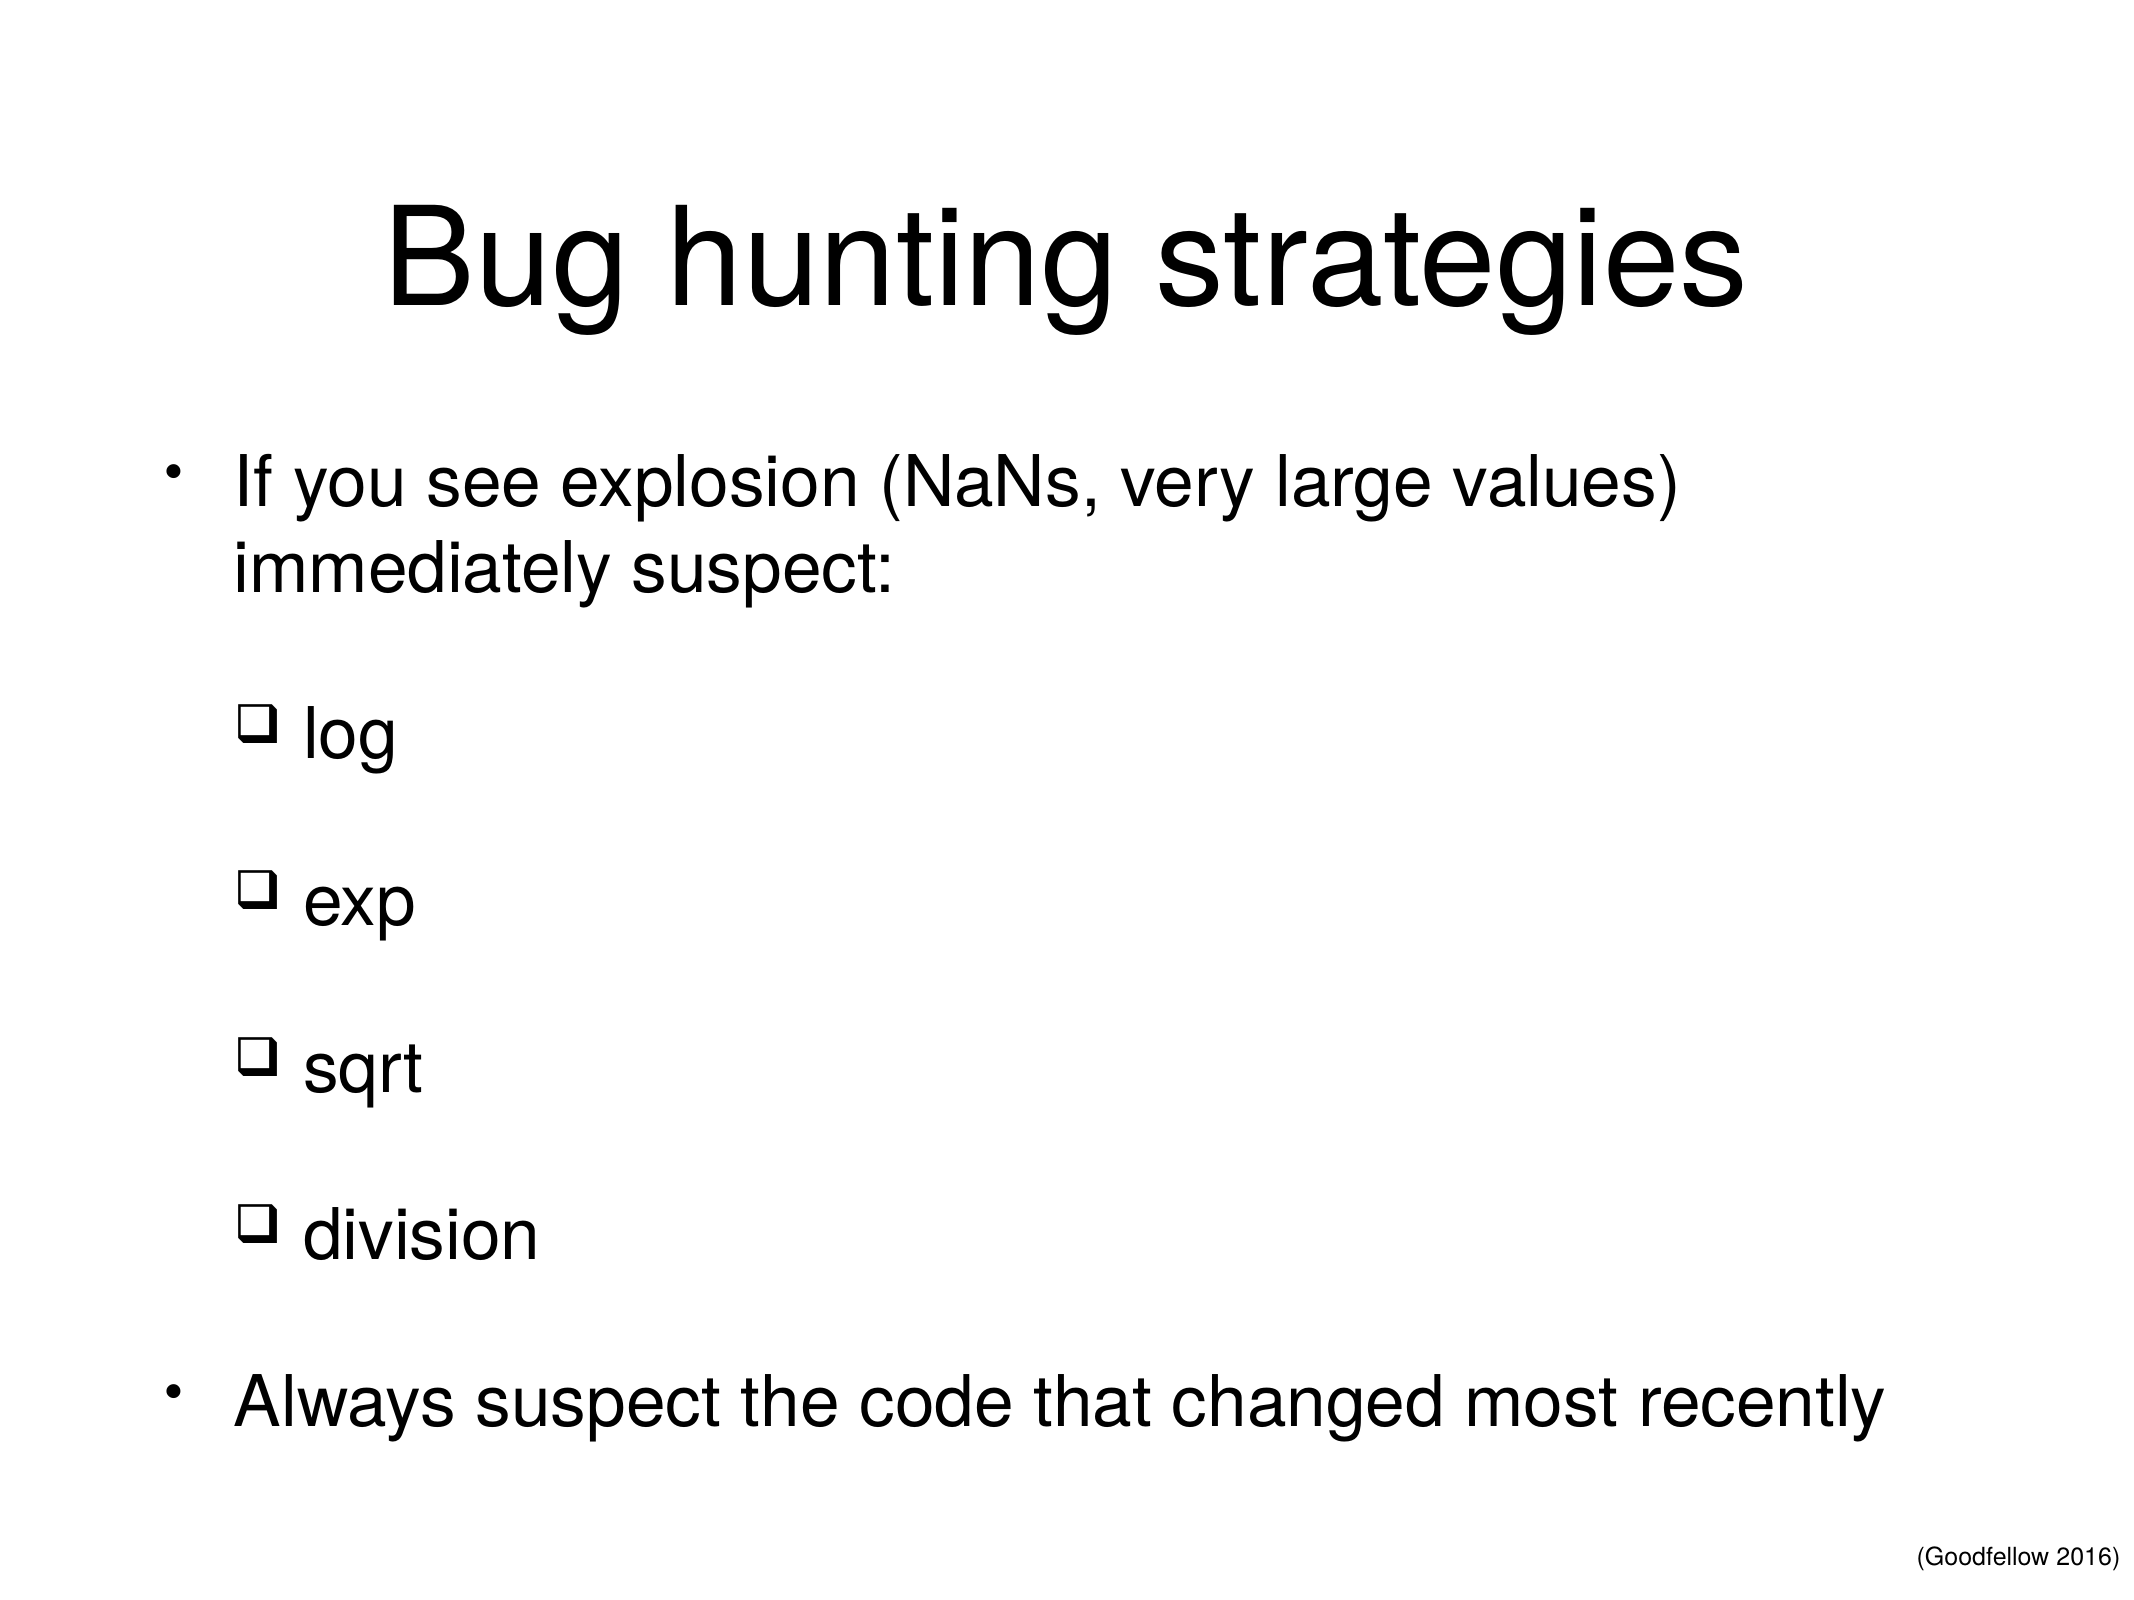

# Bug hunting strategies
If you see explosion (NaNs, very large values) immediately suspect:
log
exp
sqrt
division
Always suspect the code that changed most recently